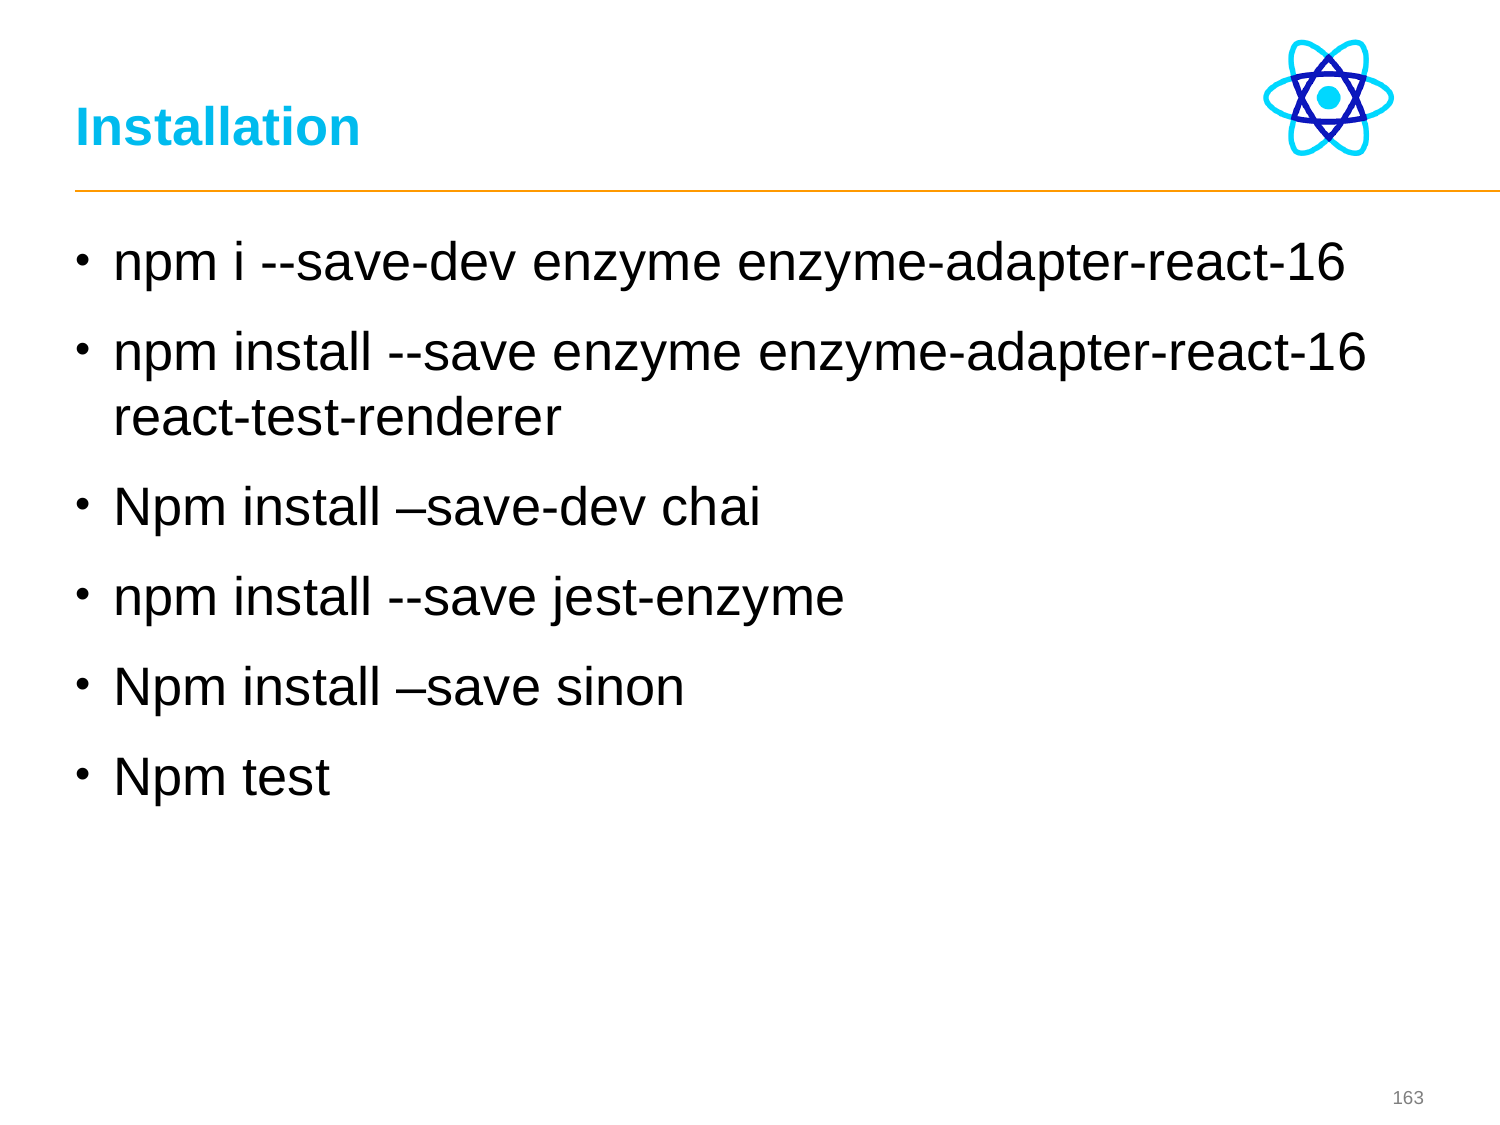

# Installation
npm i --save-dev enzyme enzyme-adapter-react-16
npm install --save enzyme enzyme-adapter-react-16 react-test-renderer
Npm install –save-dev chai
npm install --save jest-enzyme
Npm install –save sinon
Npm test